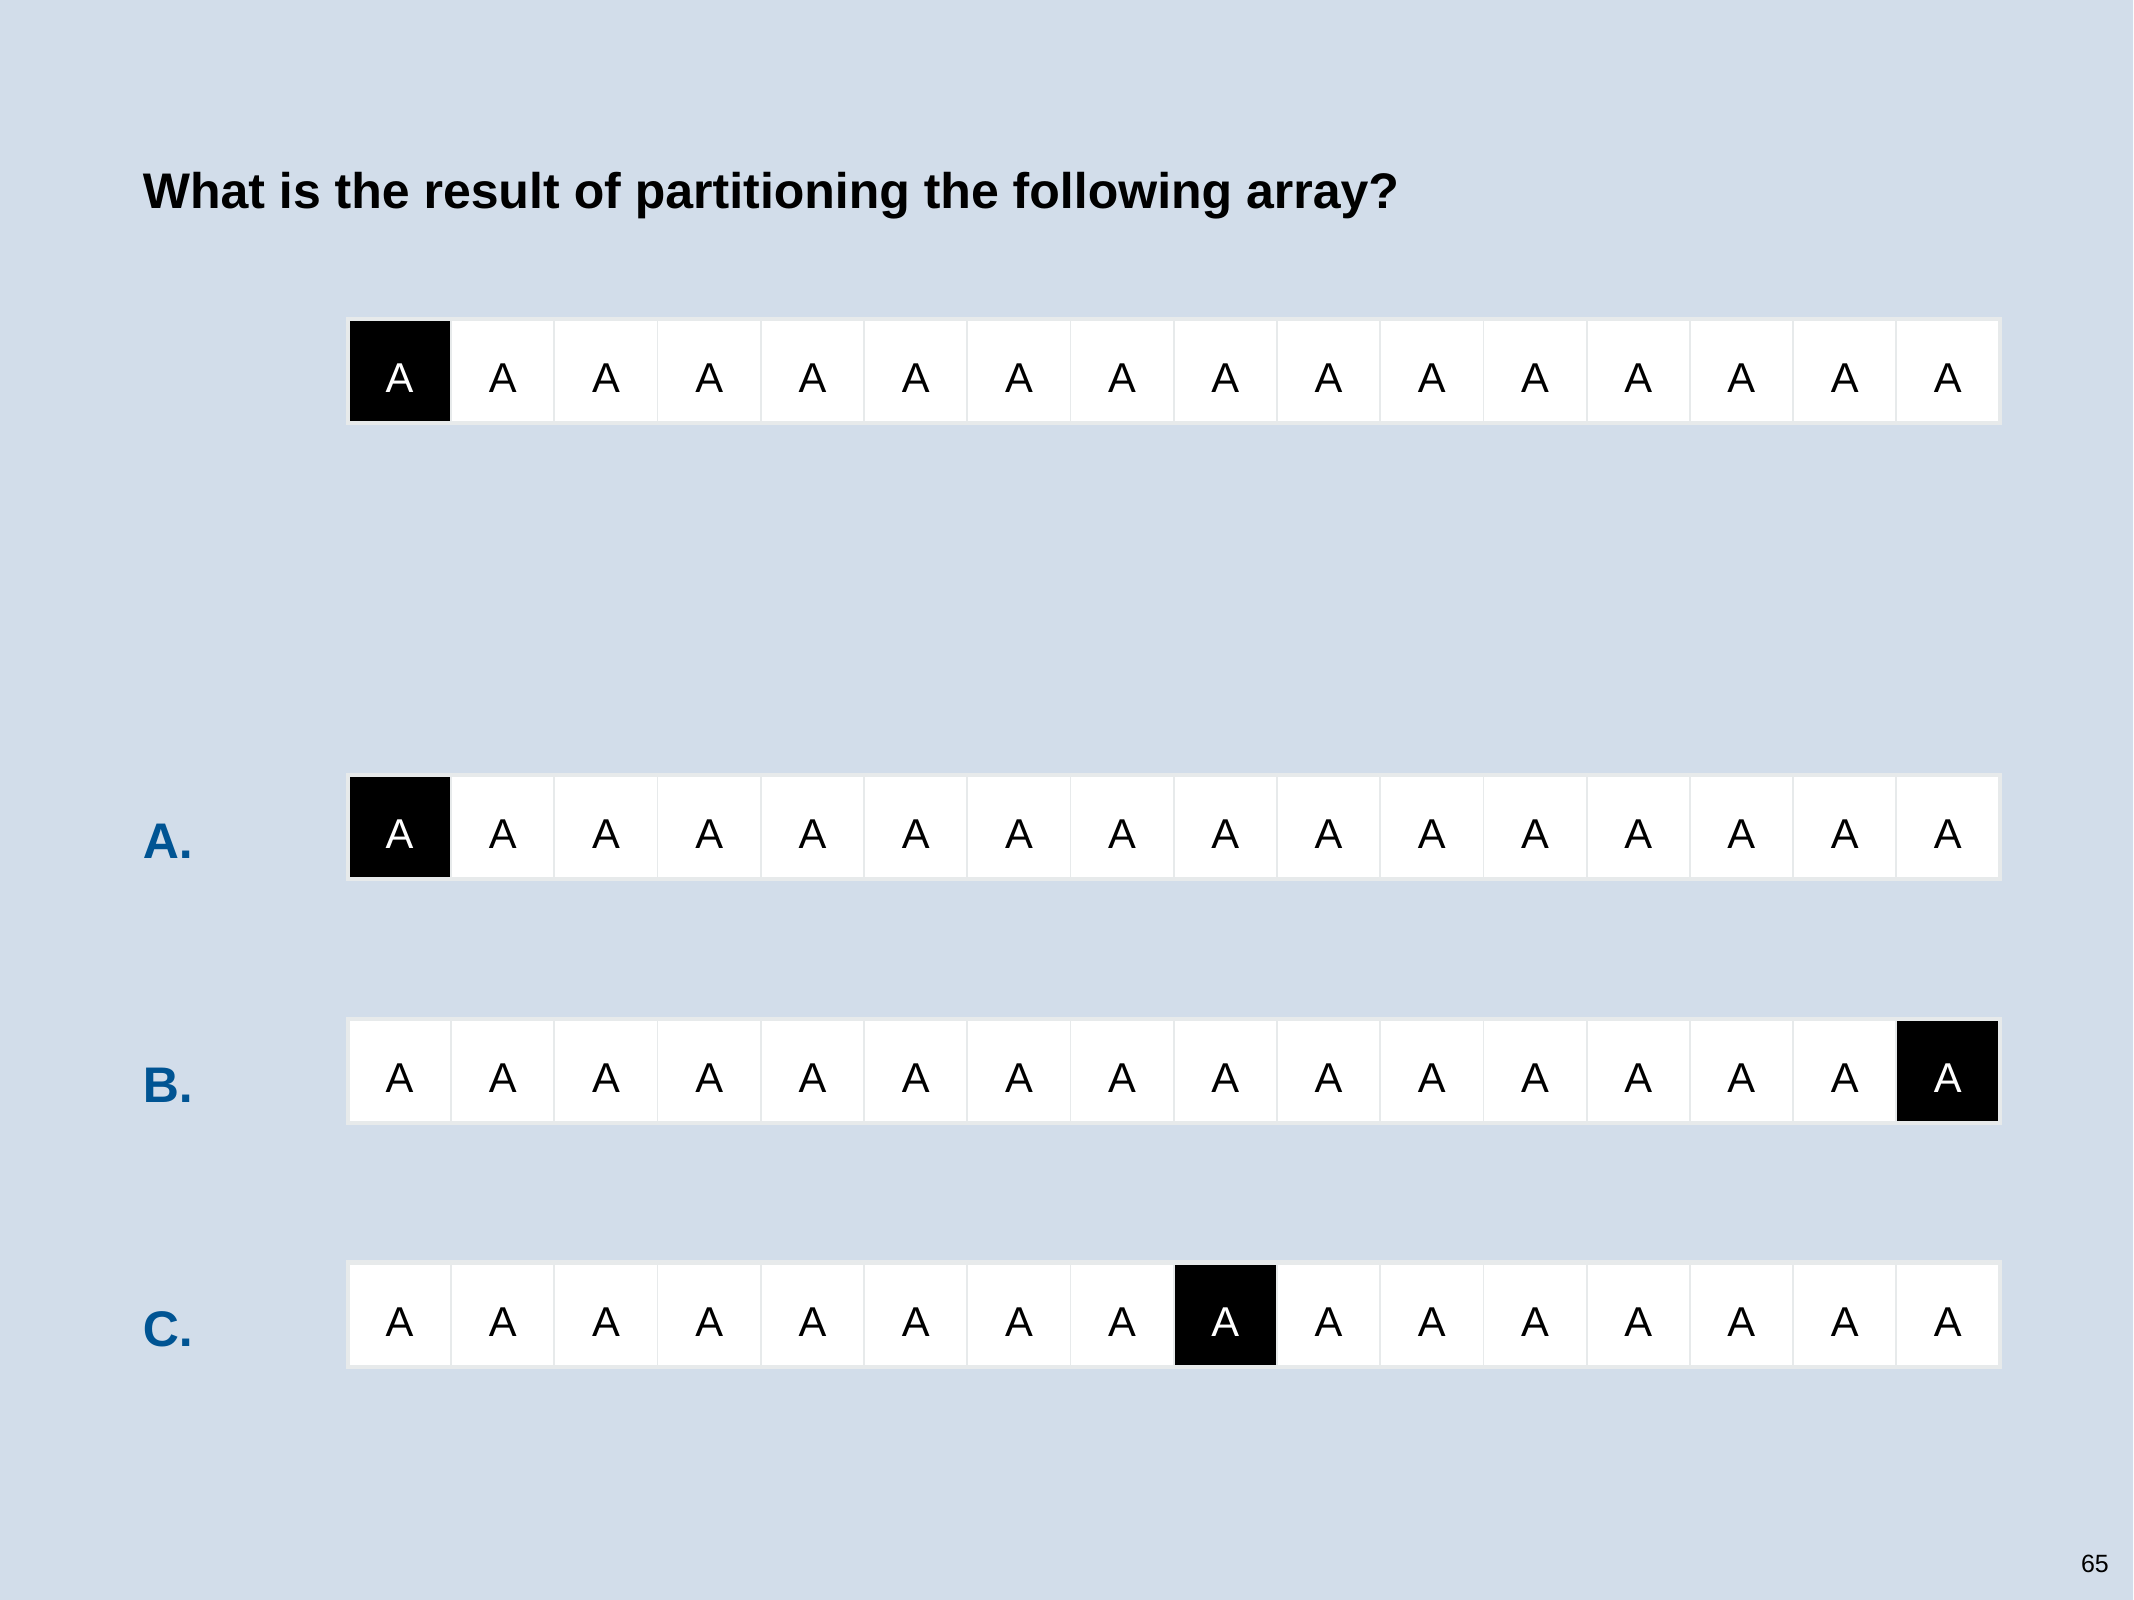

What is the result of partitioning the following array?

A.

B.

C.
| A | A | A | A | A | A | A | A | A | A | A | A | A | A | A | A |
| --- | --- | --- | --- | --- | --- | --- | --- | --- | --- | --- | --- | --- | --- | --- | --- |
| A | A | A | A | A | A | A | A | A | A | A | A | A | A | A | A |
| --- | --- | --- | --- | --- | --- | --- | --- | --- | --- | --- | --- | --- | --- | --- | --- |
| A | A | A | A | A | A | A | A | A | A | A | A | A | A | A | A |
| --- | --- | --- | --- | --- | --- | --- | --- | --- | --- | --- | --- | --- | --- | --- | --- |
| A | A | A | A | A | A | A | A | A | A | A | A | A | A | A | A |
| --- | --- | --- | --- | --- | --- | --- | --- | --- | --- | --- | --- | --- | --- | --- | --- |
65